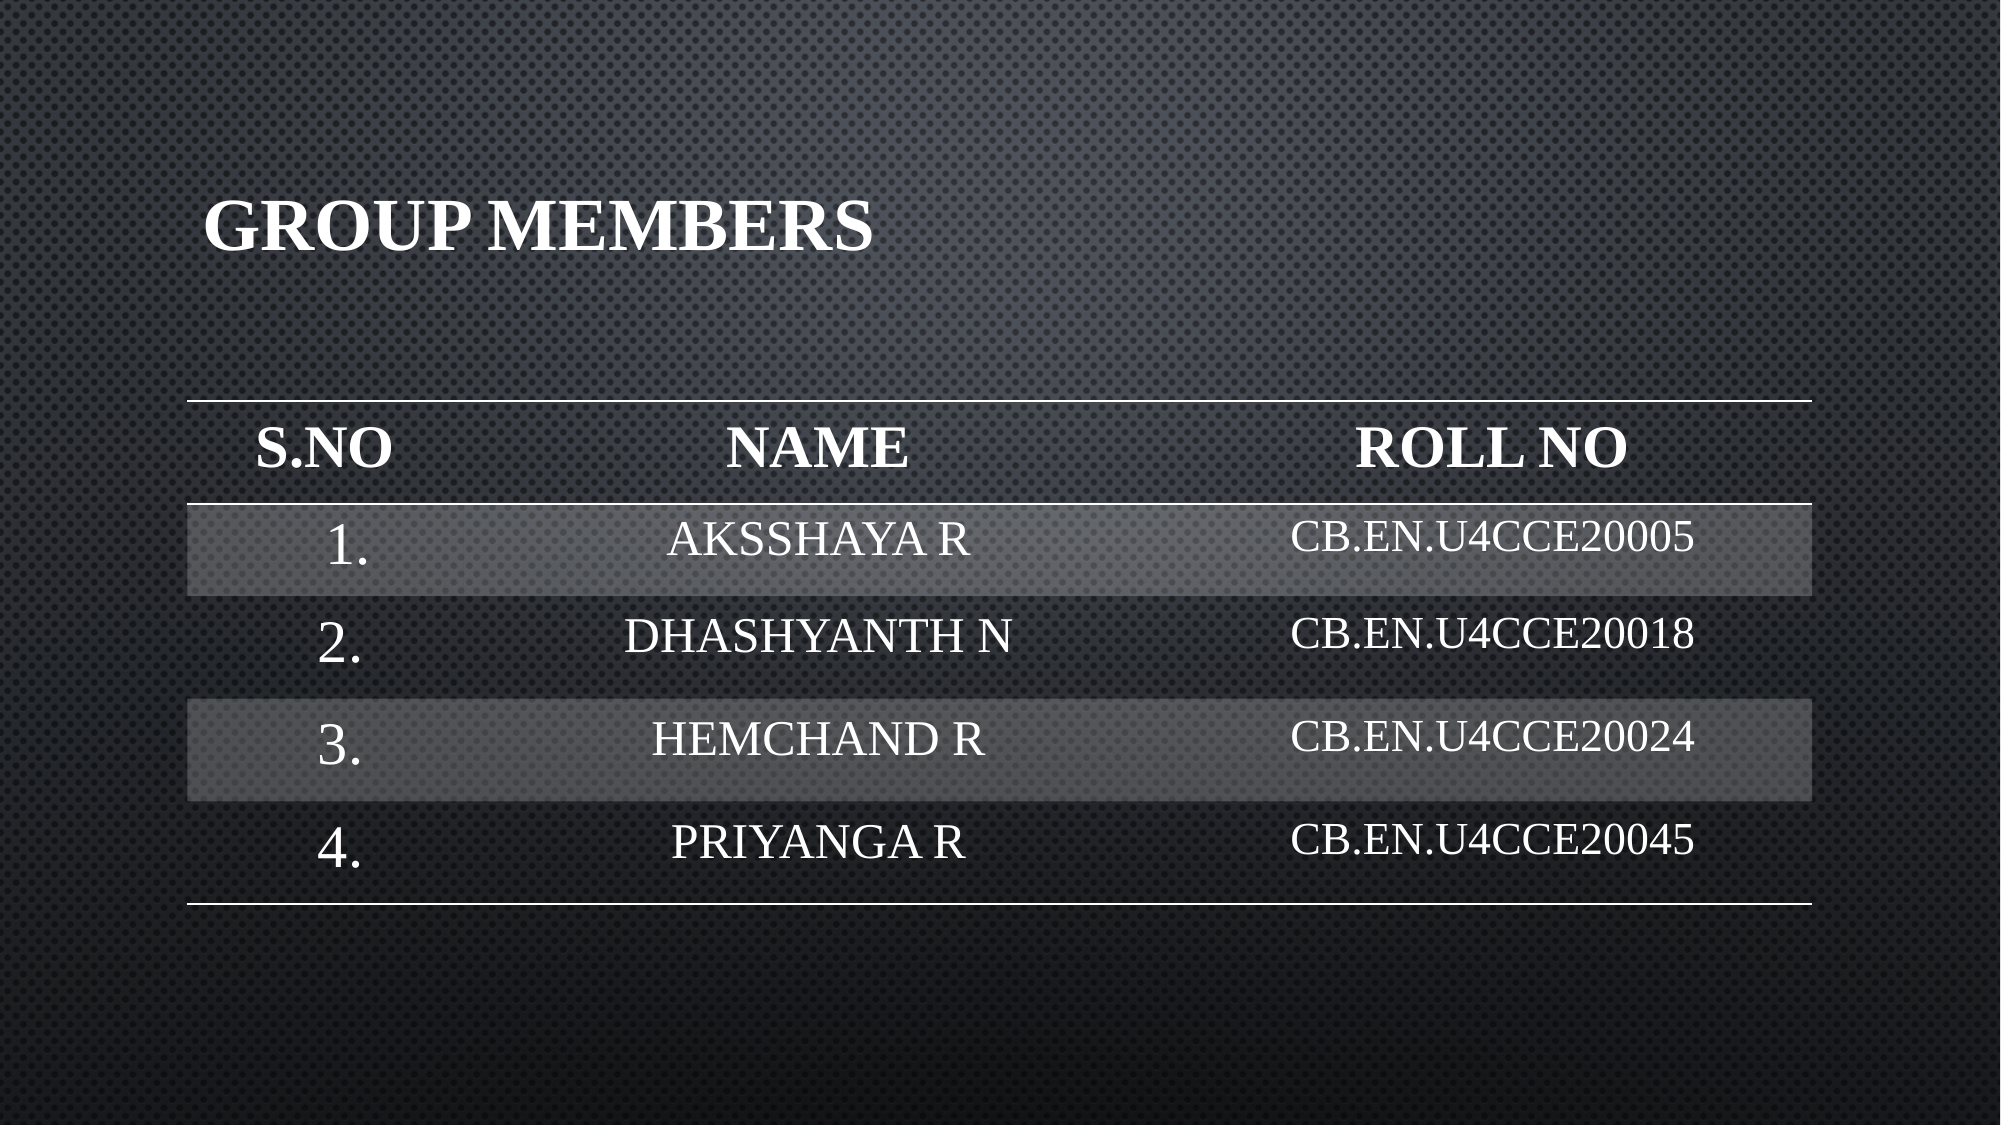

# GROUP MEMBERS
| S.NO | NAME | ROLL NO |
| --- | --- | --- |
| 1. | AKSSHAYA R | CB.EN.U4CCE20005 |
| 2. | DHASHYANTH N | CB.EN.U4CCE20018 |
| 3. | HEMCHAND R | CB.EN.U4CCE20024 |
| 4. | PRIYANGA R | CB.EN.U4CCE20045 |